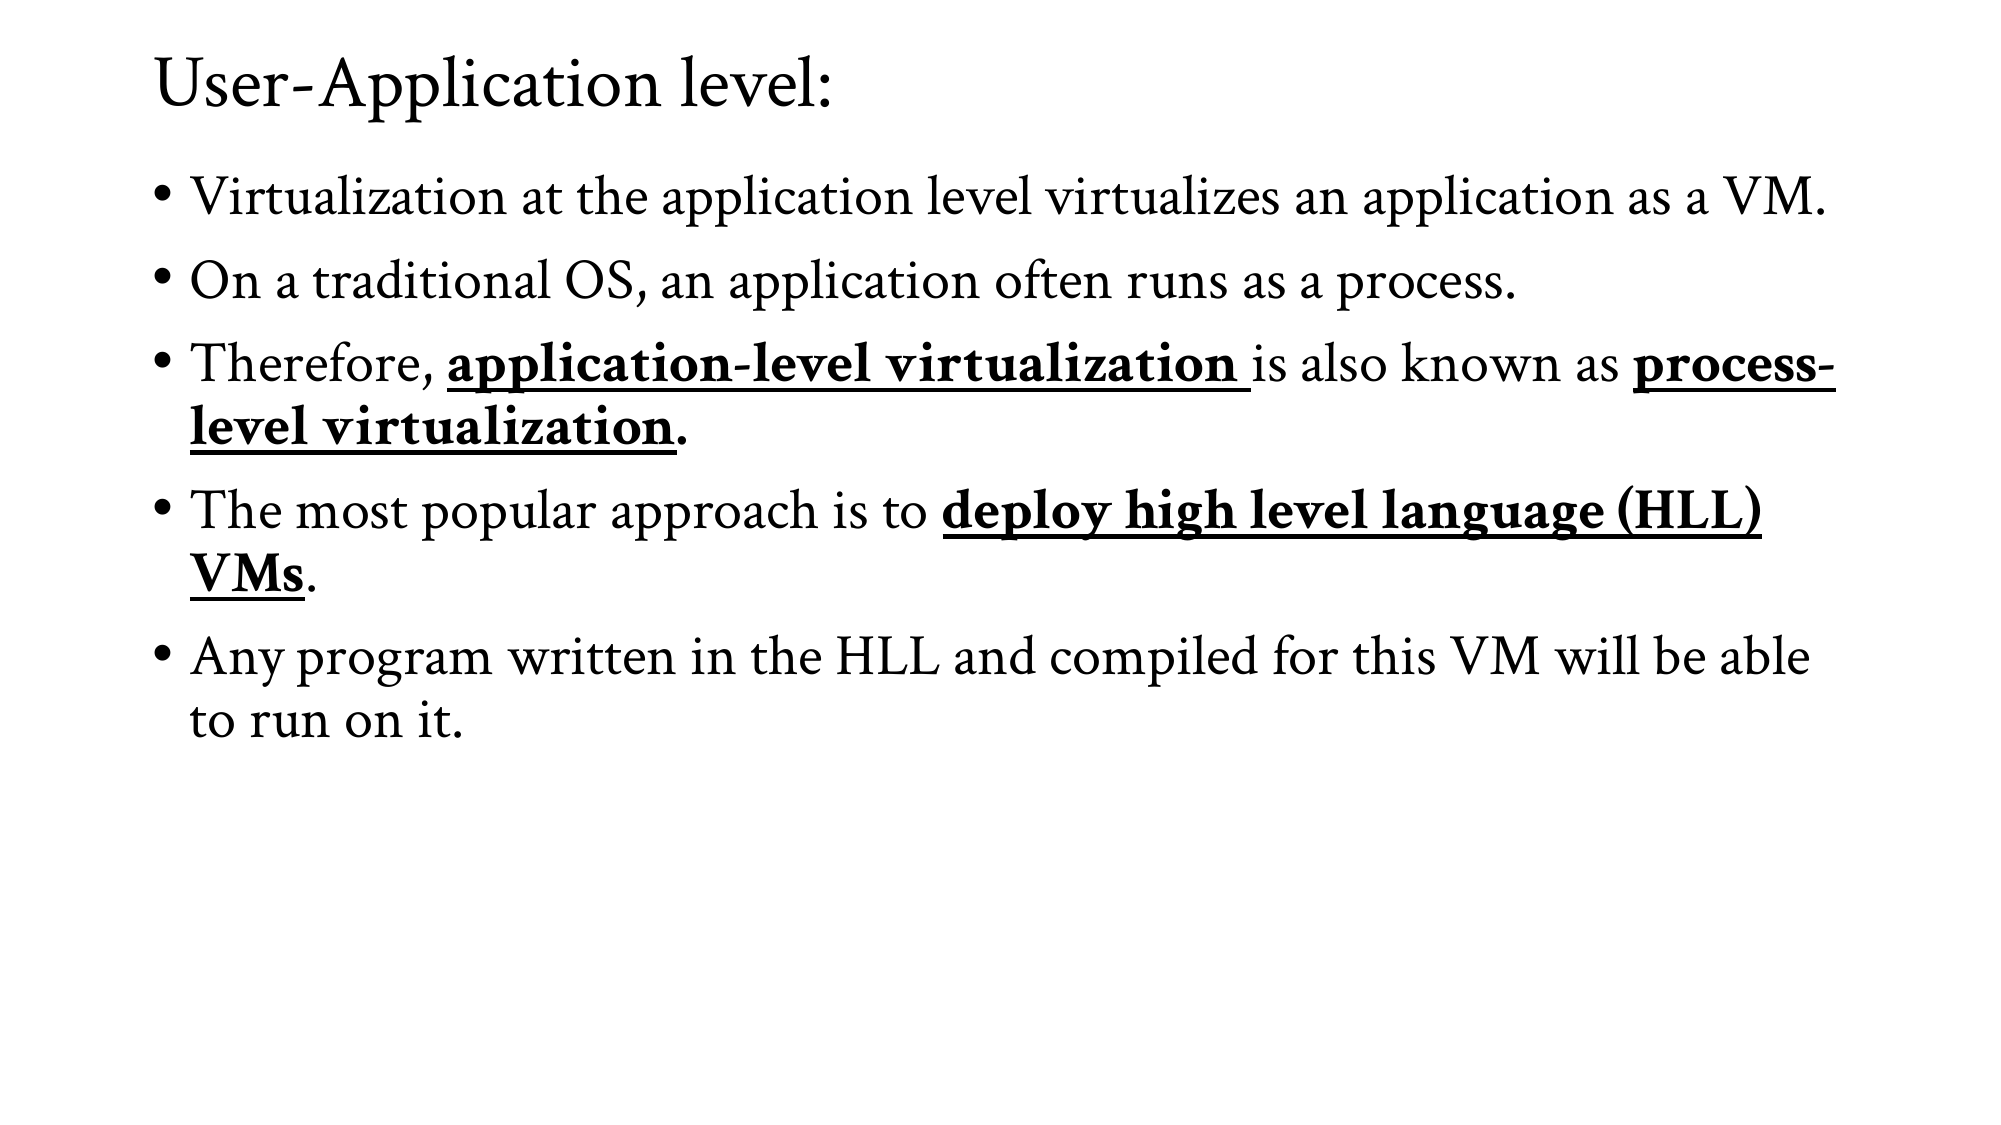

# User-Application level:
Virtualization at the application level virtualizes an application as a VM.
On a traditional OS, an application often runs as a process.
Therefore, application-level virtualization is also known as process-level virtualization.
The most popular approach is to deploy high level language (HLL) VMs.
Any program written in the HLL and compiled for this VM will be able to run on it.